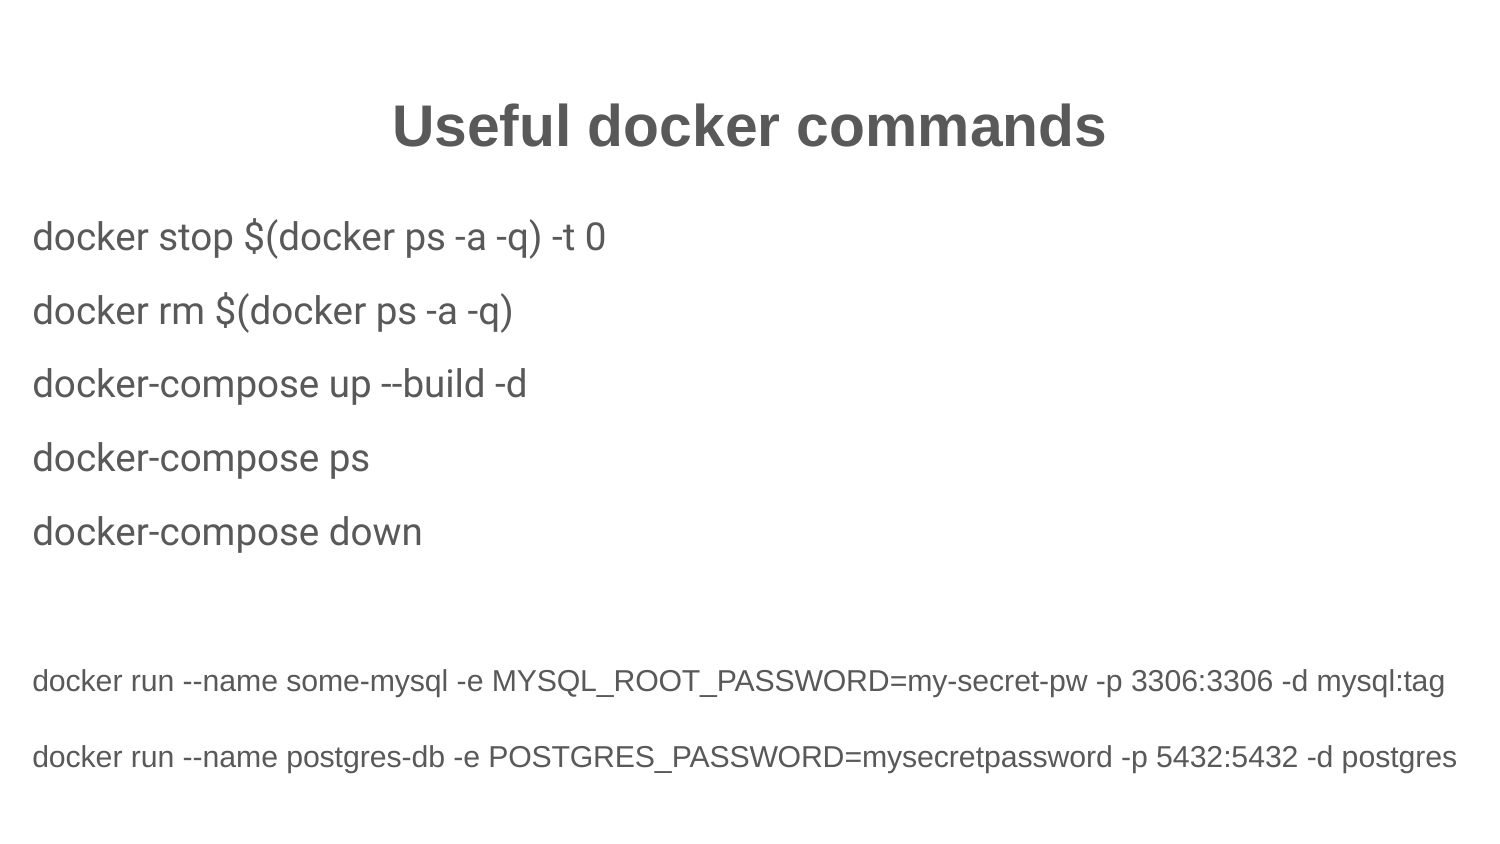

# Useful docker commands
docker stop $(docker ps -a -q) -t 0
docker rm $(docker ps -a -q)
docker-compose up --build -d
docker-compose ps
docker-compose down

docker run --name some-mysql -e MYSQL_ROOT_PASSWORD=my-secret-pw -p 3306:3306 -d mysql:tag
docker run --name postgres-db -e POSTGRES_PASSWORD=mysecretpassword -p 5432:5432 -d postgres